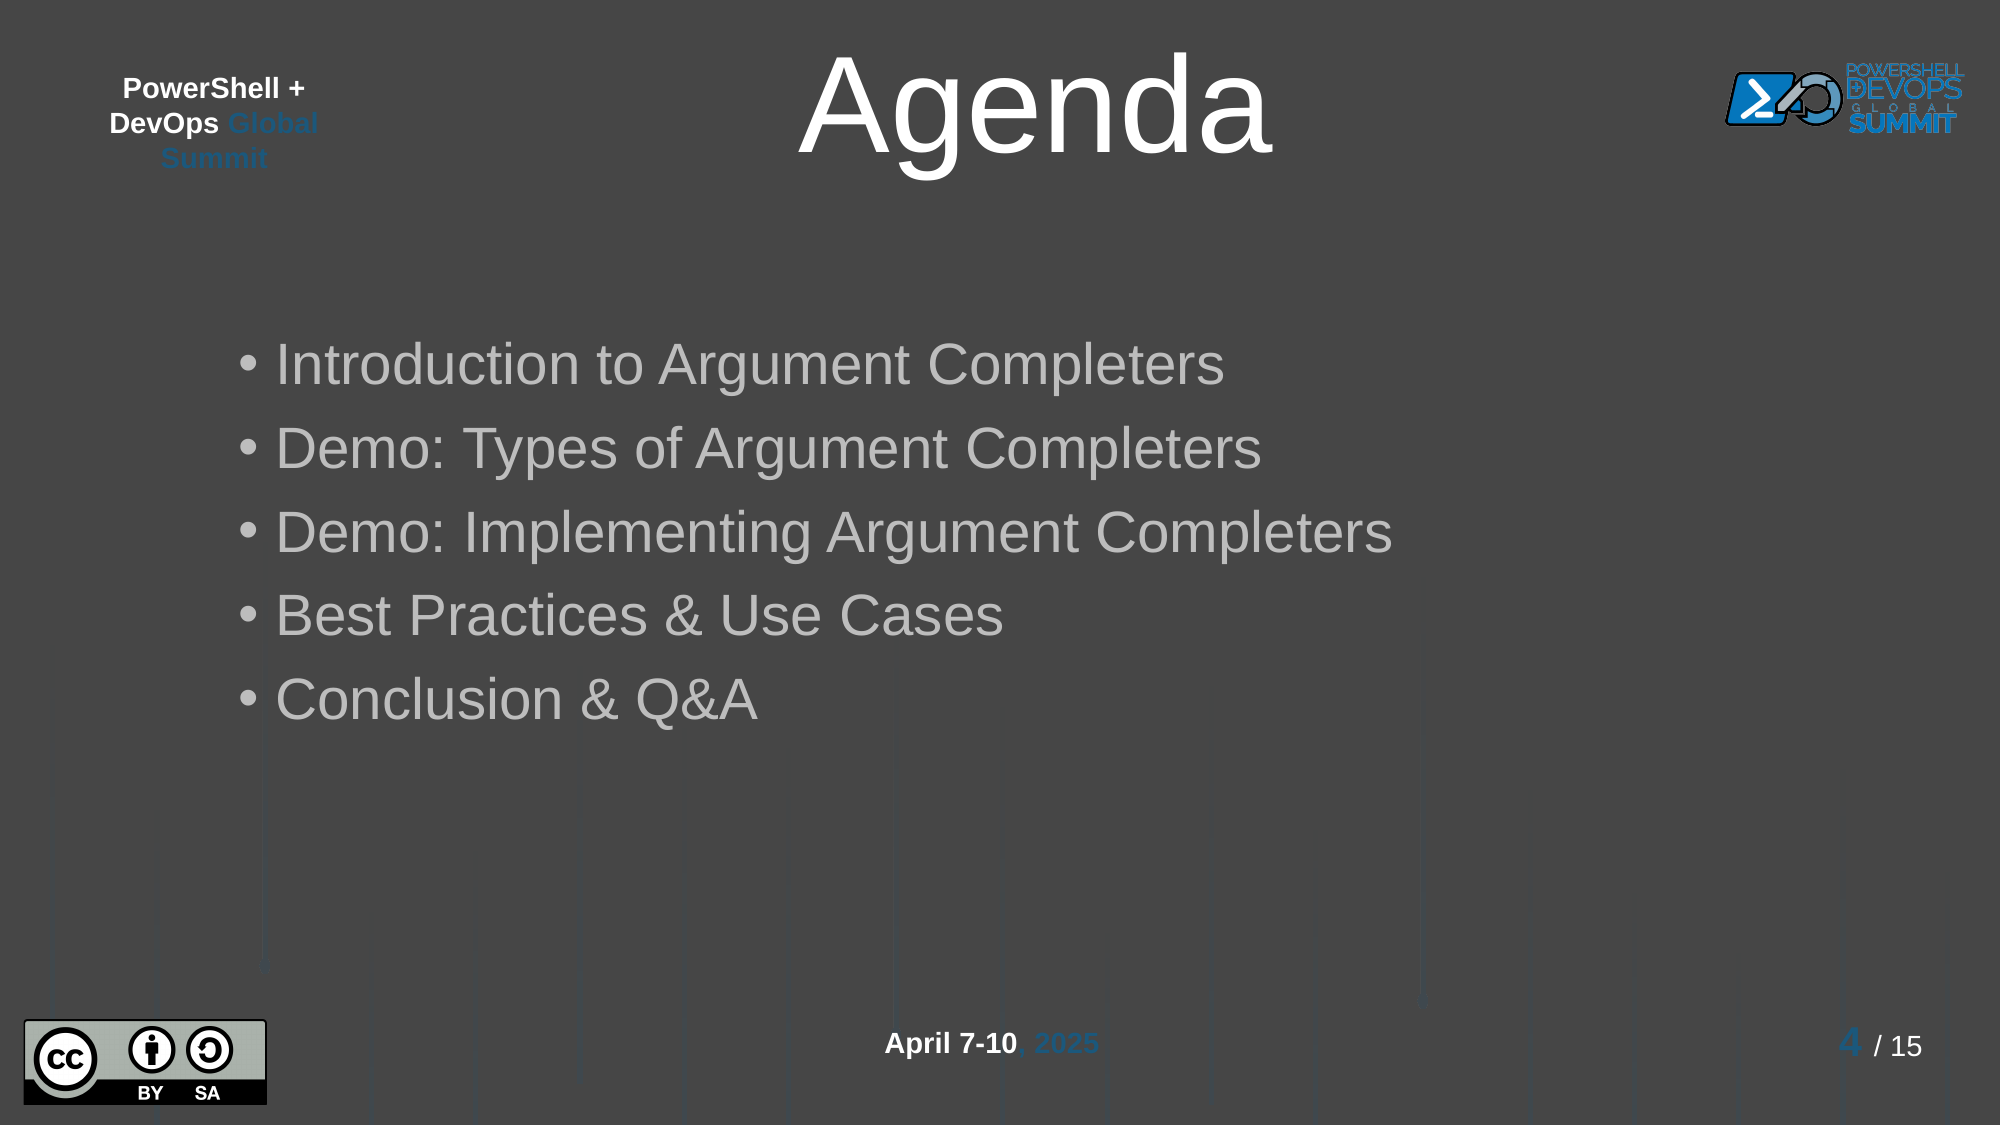

# Agenda
Introduction to Argument Completers
Demo: Types of Argument Completers
Demo: Implementing Argument Completers
Best Practices & Use Cases
Conclusion & Q&A